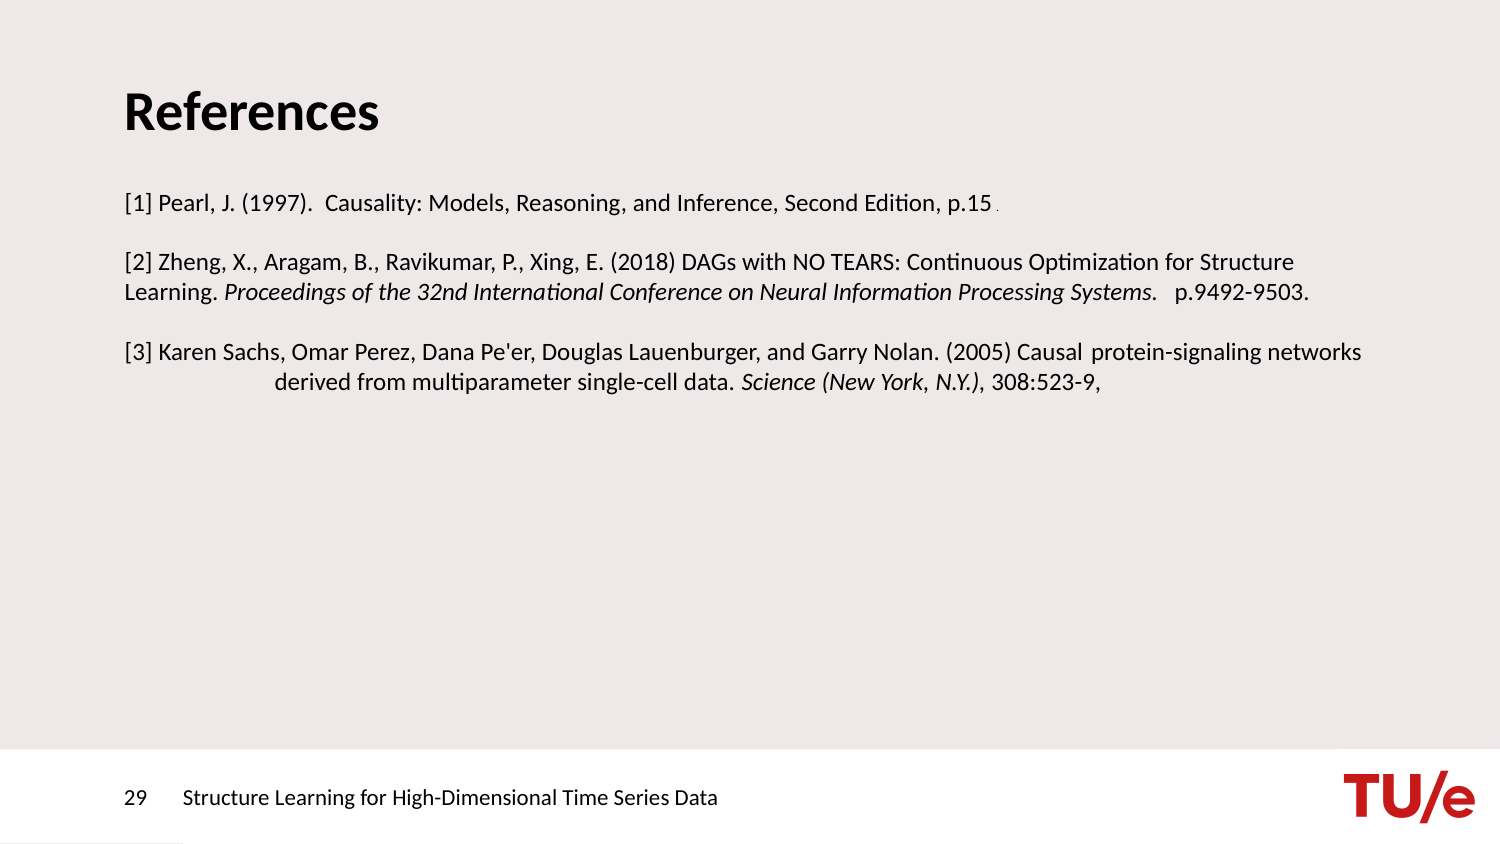

# References
wwwwwwwwwwww
[1] Pearl, J. (1997).  Causality: Models, Reasoning, and Inference, Second Edition, p.15 .

[2] Zheng, X., Aragam, B., Ravikumar, P., Xing, E. (2018) DAGs with NO TEARS: Continuous Optimization for Structure 	Learning. Proceedings of the 32nd International Conference on Neural Information Processing Systems. 	p.9492-9503.

[3] Karen Sachs, Omar Perez, Dana Pe'er, Douglas Lauenburger, and Garry Nolan. (2005) Causal protein-signaling networks 	derived from multiparameter single-cell data. Science (New York, N.Y.), 308:523-9,

29
Structure Learning for High-Dimensional Time Series Data